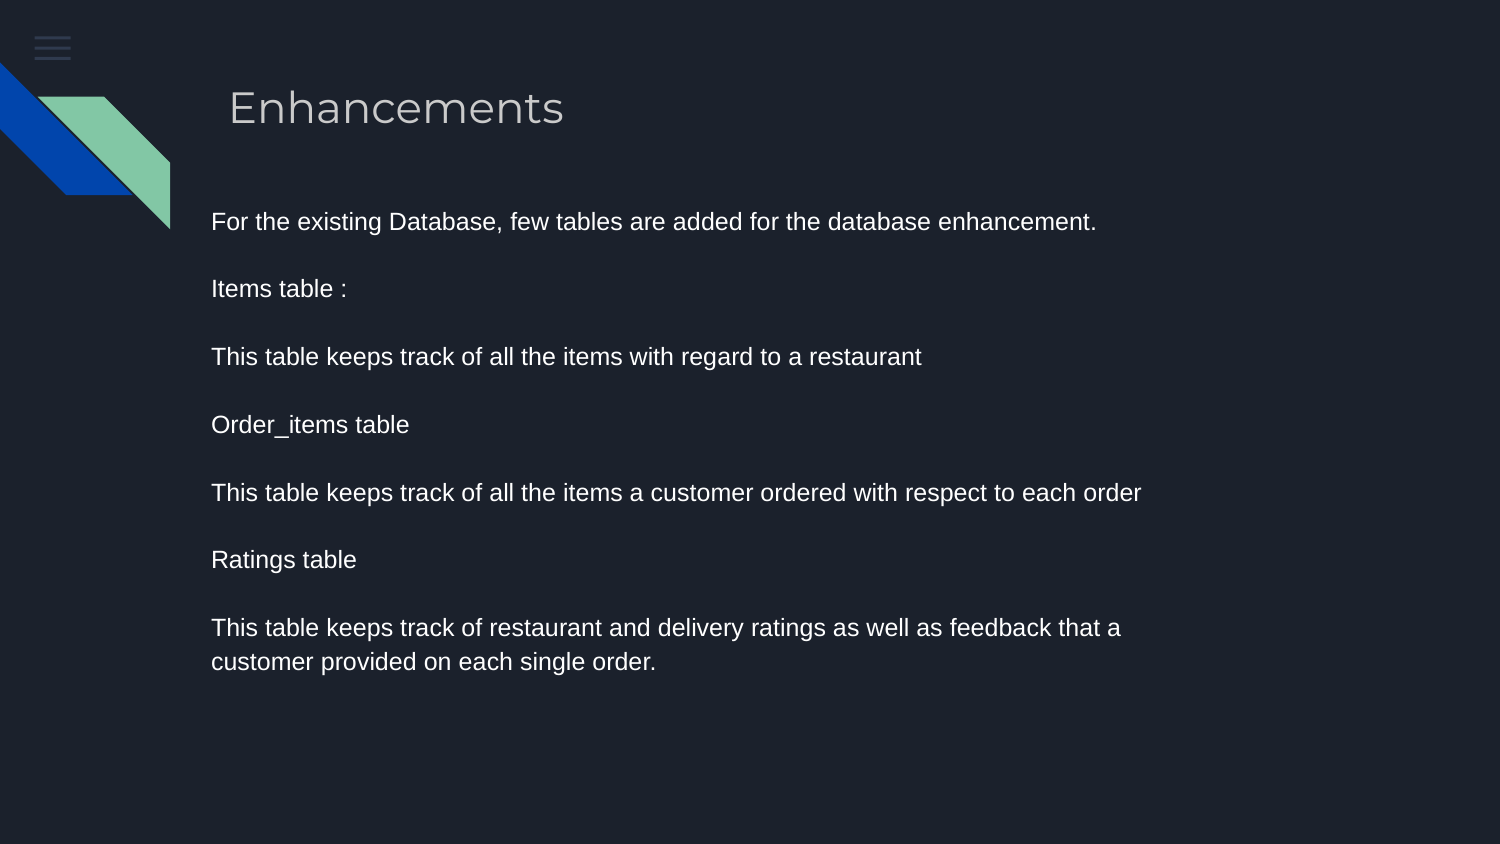

# Enhancements

For the existing Database, few tables are added for the database enhancement.
Items table :
This table keeps track of all the items with regard to a restaurant
Order_items table
This table keeps track of all the items a customer ordered with respect to each order
Ratings table
This table keeps track of restaurant and delivery ratings as well as feedback that a customer provided on each single order.